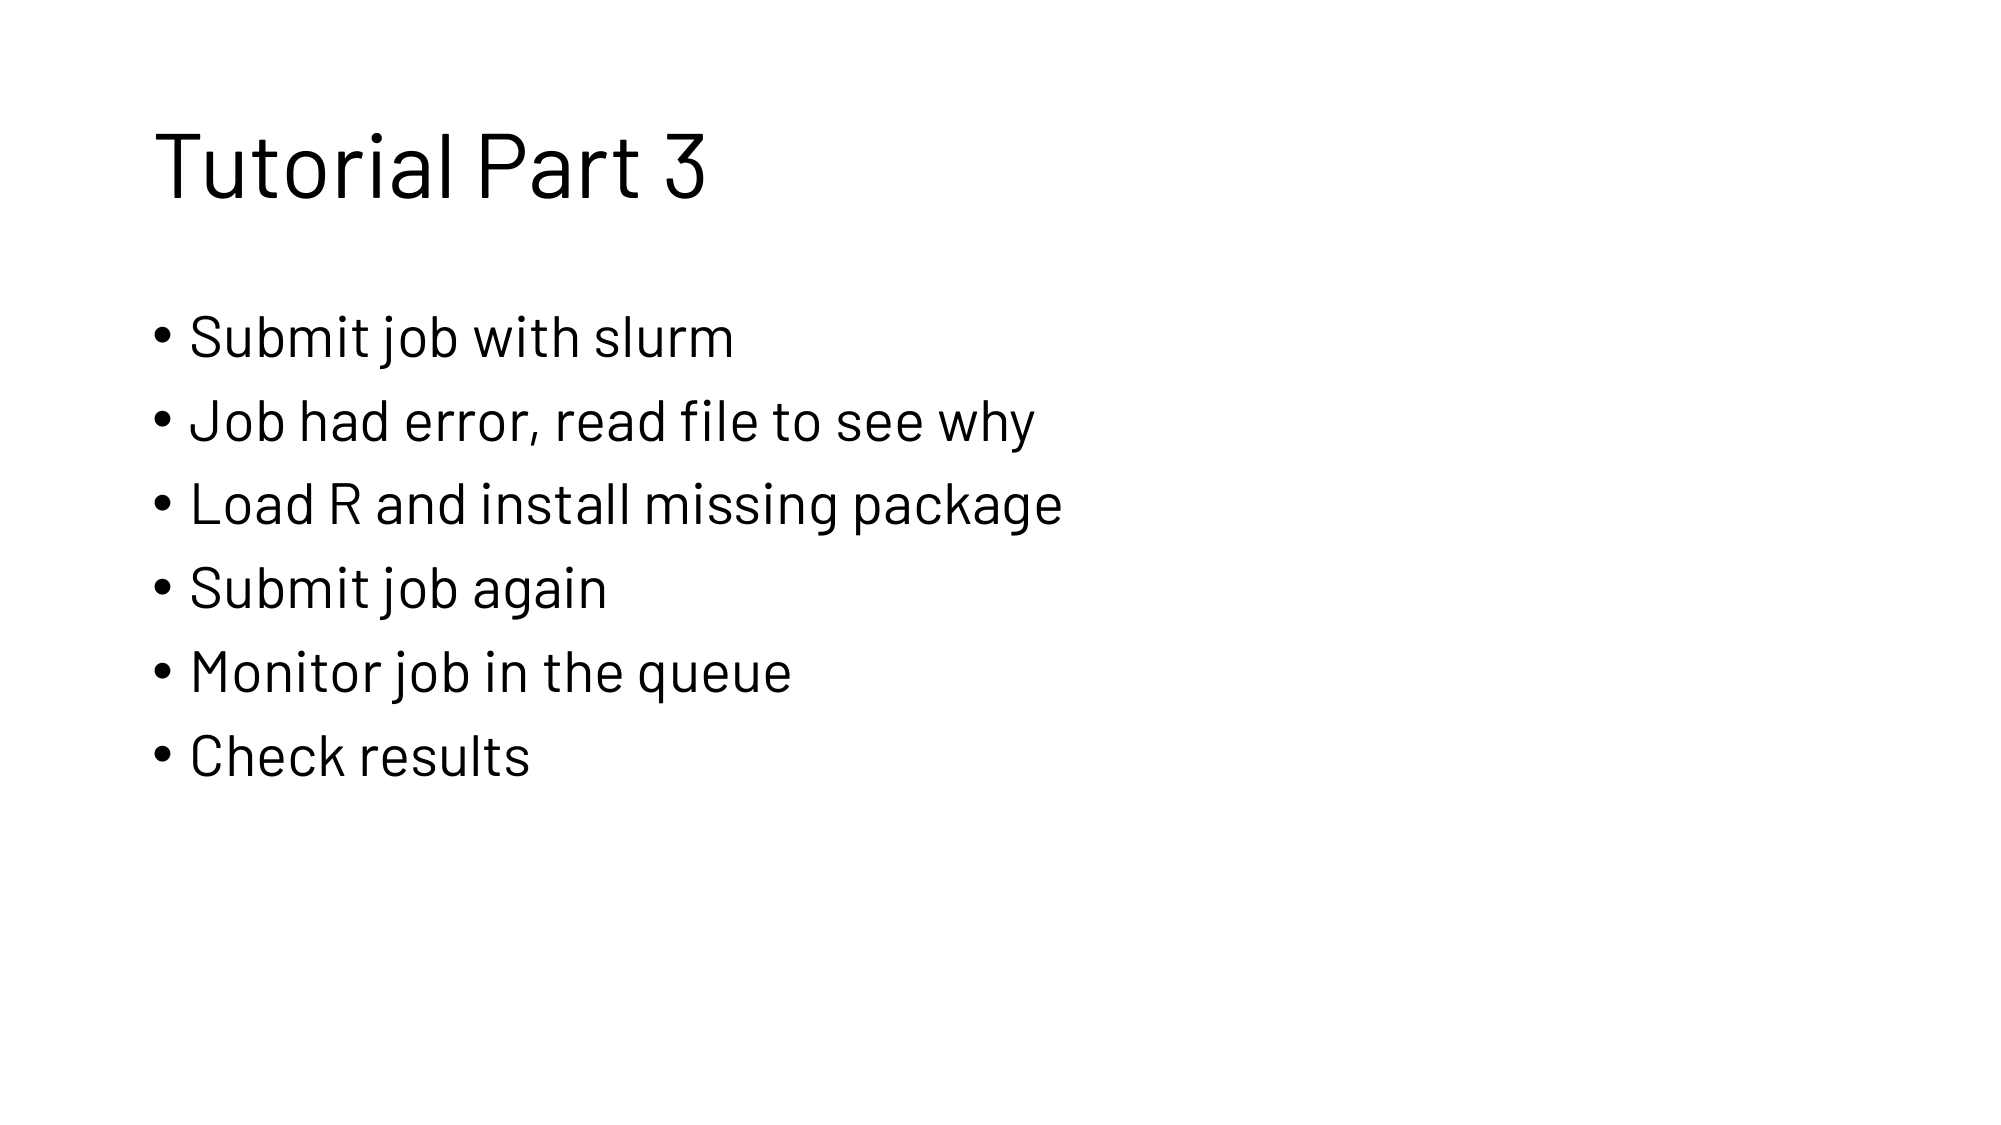

# Tutorial Part 3
Submit job with slurm
Job had error, read file to see why
Load R and install missing package
Submit job again
Monitor job in the queue
Check results